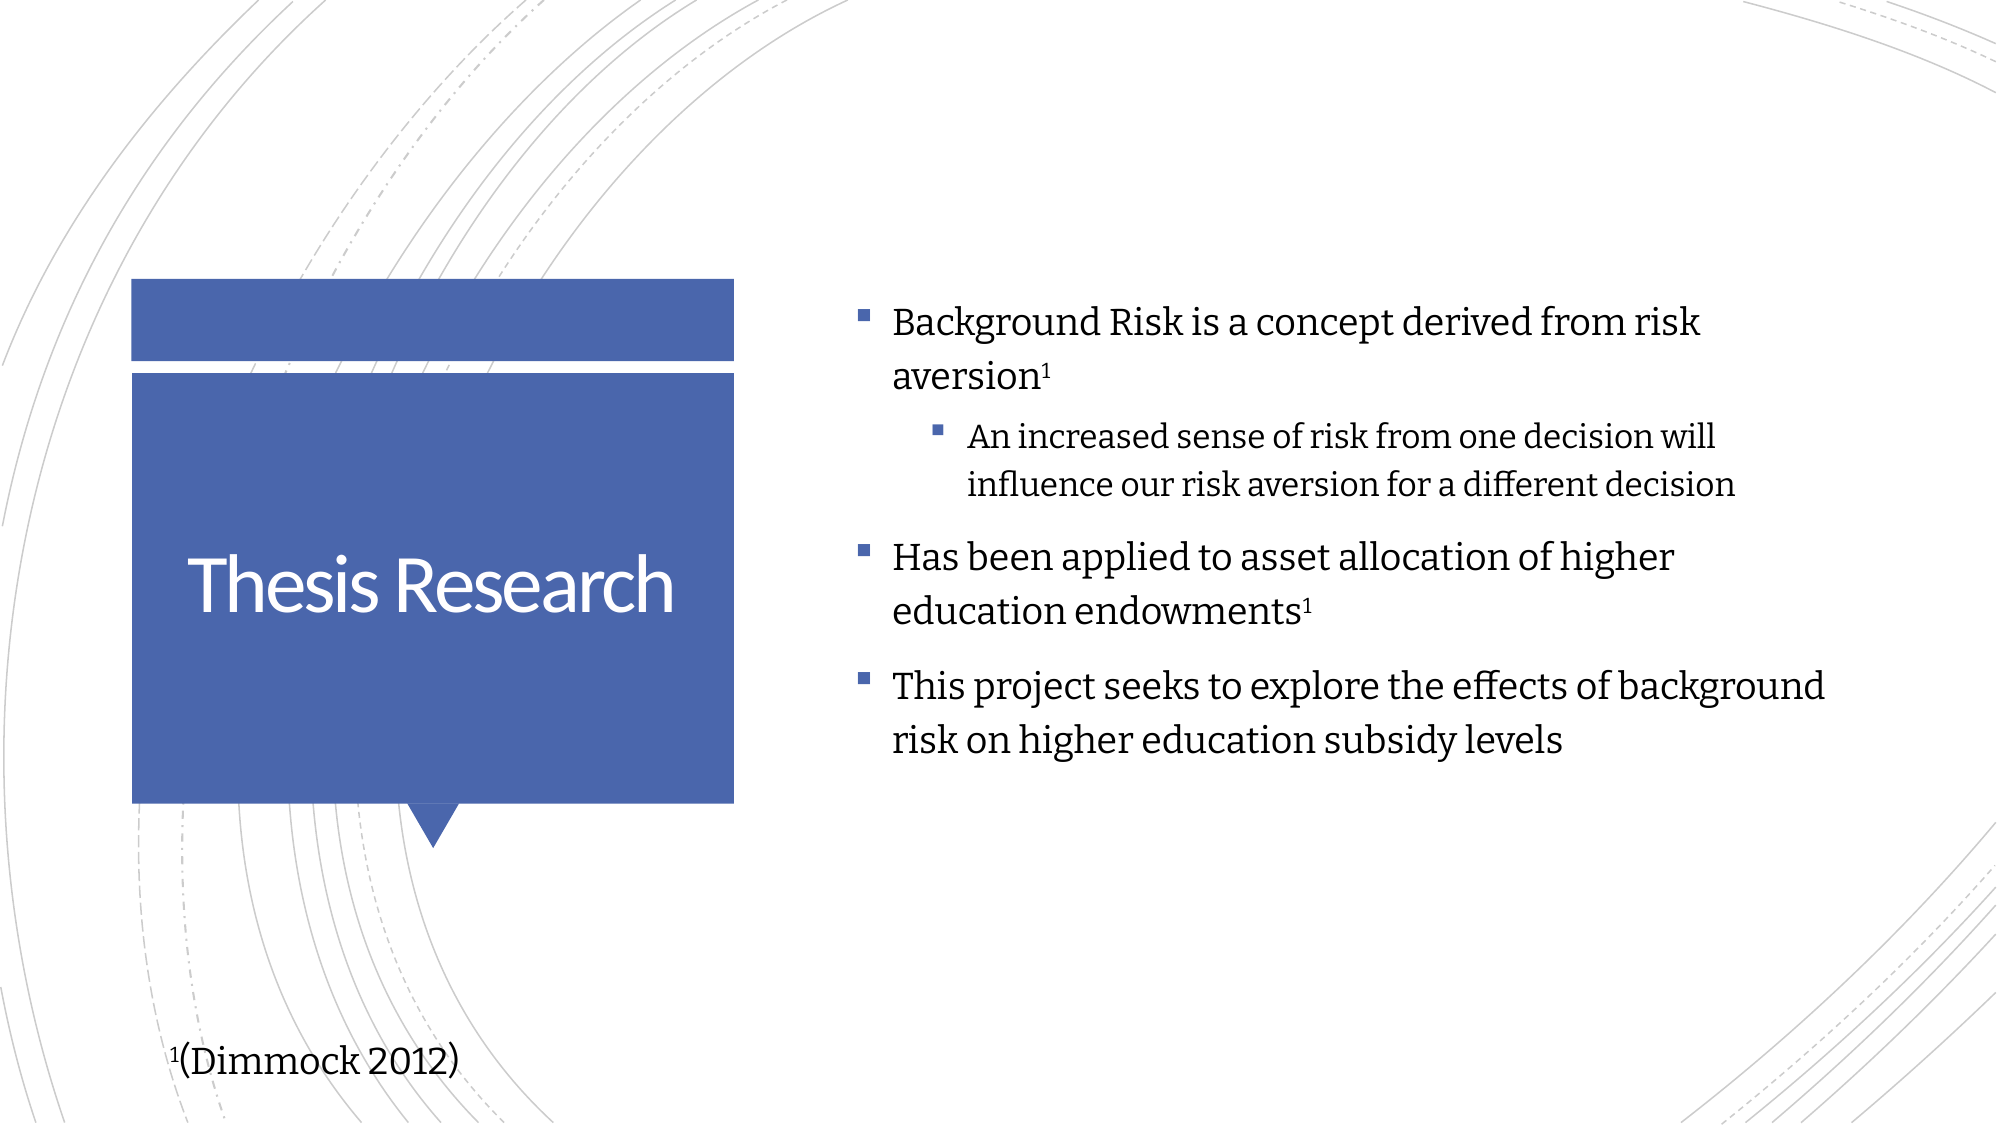

Background Risk is a concept derived from risk aversion1
An increased sense of risk from one decision will influence our risk aversion for a different decision
Has been applied to asset allocation of higher education endowments1
This project seeks to explore the effects of background risk on higher education subsidy levels

# Thesis Research
1(Dimmock 2012)